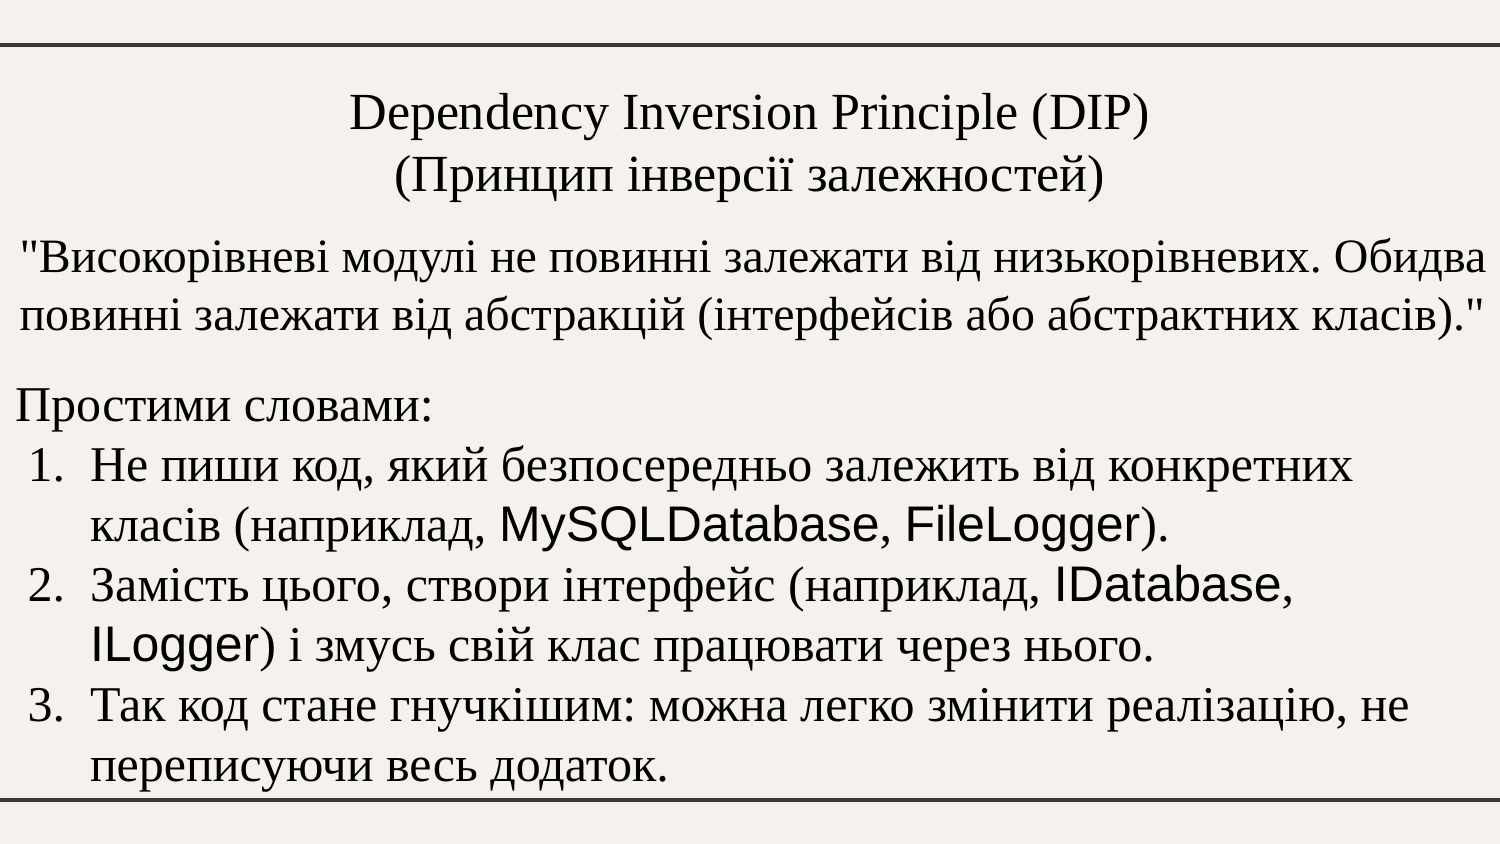

Dependency Inversion Principle (DIP)
(Принцип інверсії залежностей)

"Високорівневі модулі не повинні залежати від низькорівневих. Обидва повинні залежати від абстракцій (інтерфейсів або абстрактних класів)."
Простими словами:
Не пиши код, який безпосередньо залежить від конкретних класів (наприклад, MySQLDatabase, FileLogger).
Замість цього, створи інтерфейс (наприклад, IDatabase, ILogger) і змусь свій клас працювати через нього.
Так код стане гнучкішим: можна легко змінити реалізацію, не переписуючи весь додаток.